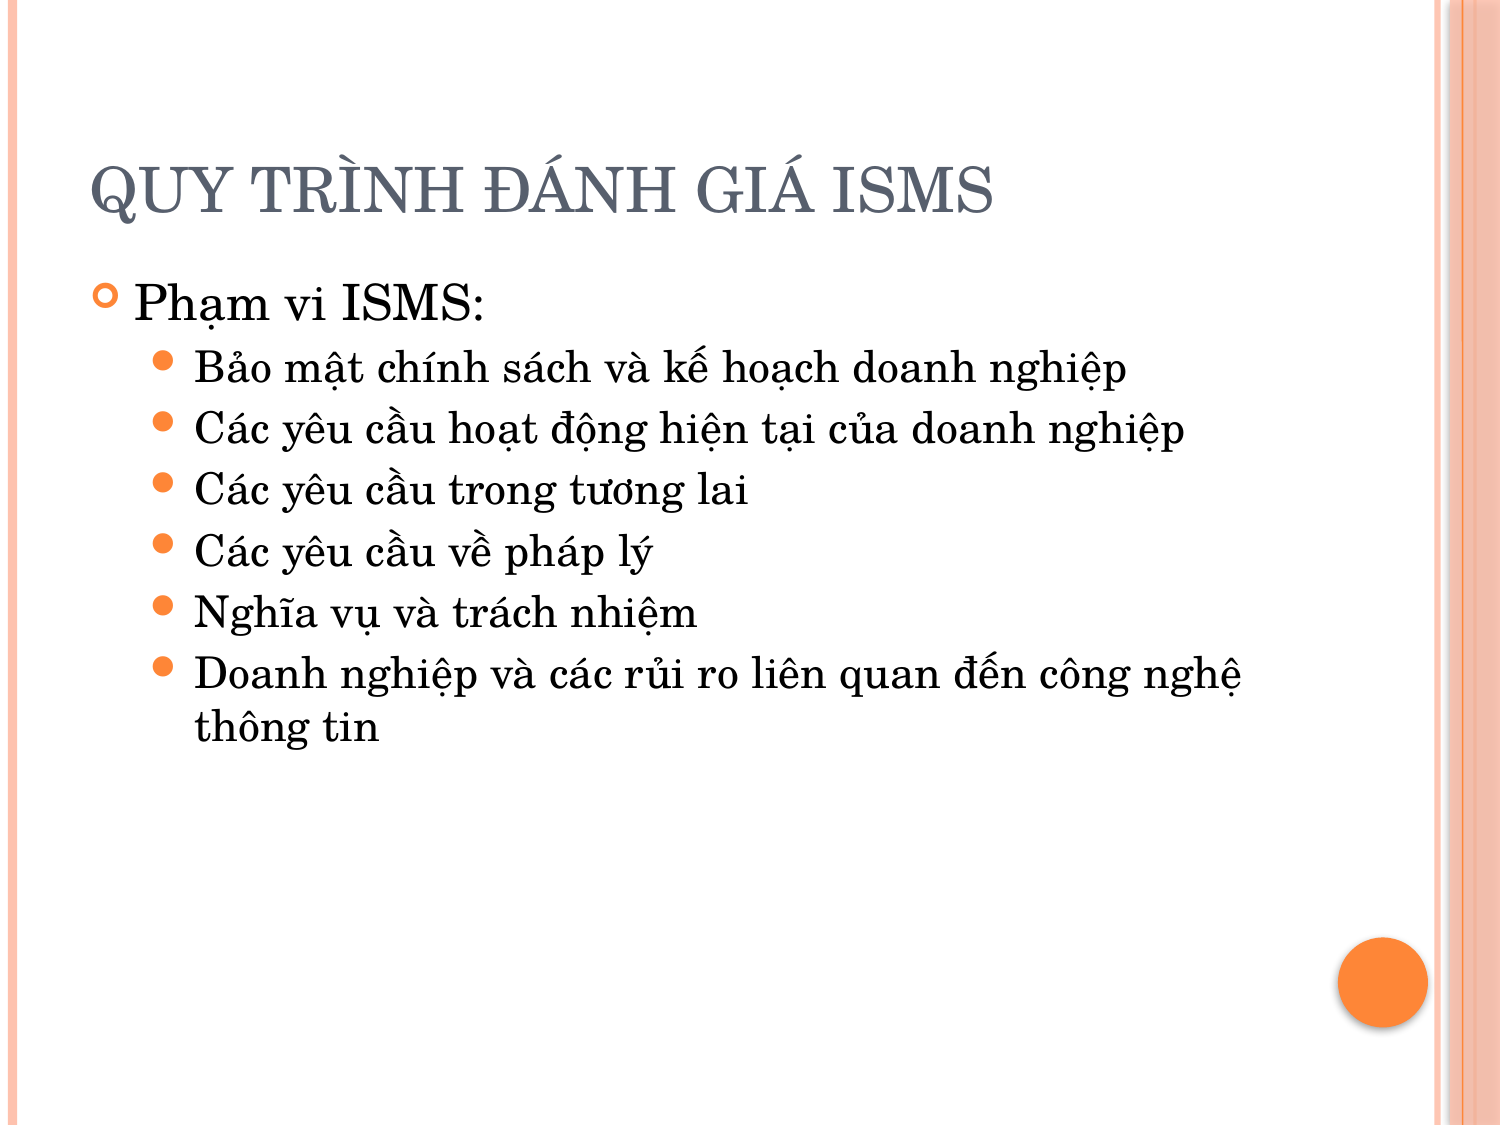

# Quy trình đánh giá ISMS
Phạm vi ISMS:
Bảo mật chính sách và kế hoạch doanh nghiệp
Các yêu cầu hoạt động hiện tại của doanh nghiệp
Các yêu cầu trong tương lai
Các yêu cầu về pháp lý
Nghĩa vụ và trách nhiệm
Doanh nghiệp và các rủi ro liên quan đến công nghệ thông tin